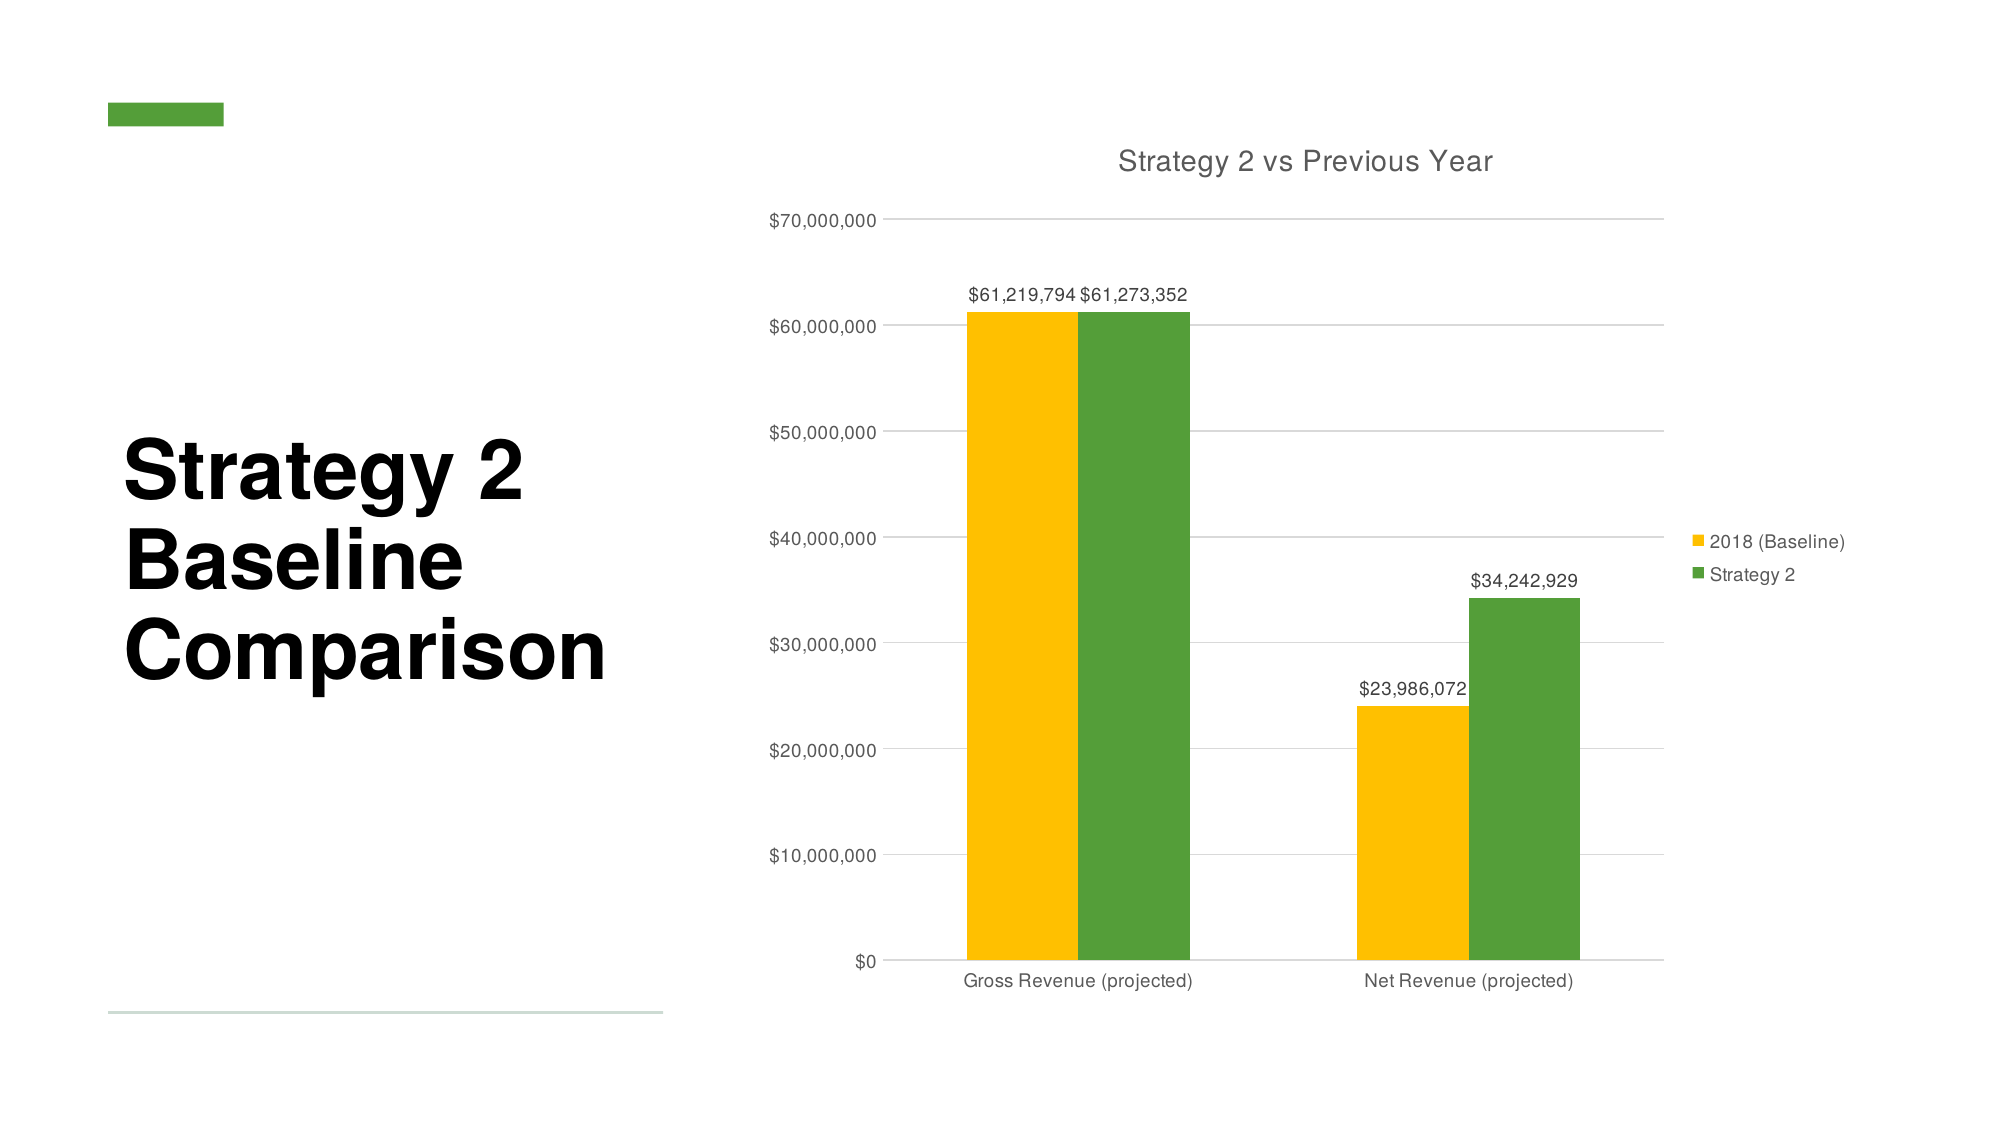

### Chart: Strategy 2 vs Previous Year

| Category | 2018 (Baseline) | Strategy 2 |
|---|---|---|
| Gross Revenue (projected) | 61219793.999999754 | 61273352.01659796 |
| Net Revenue (projected) | 23986071.970000073 | 34242928.98659802 |
# Strategy 2
Baseline Comparison